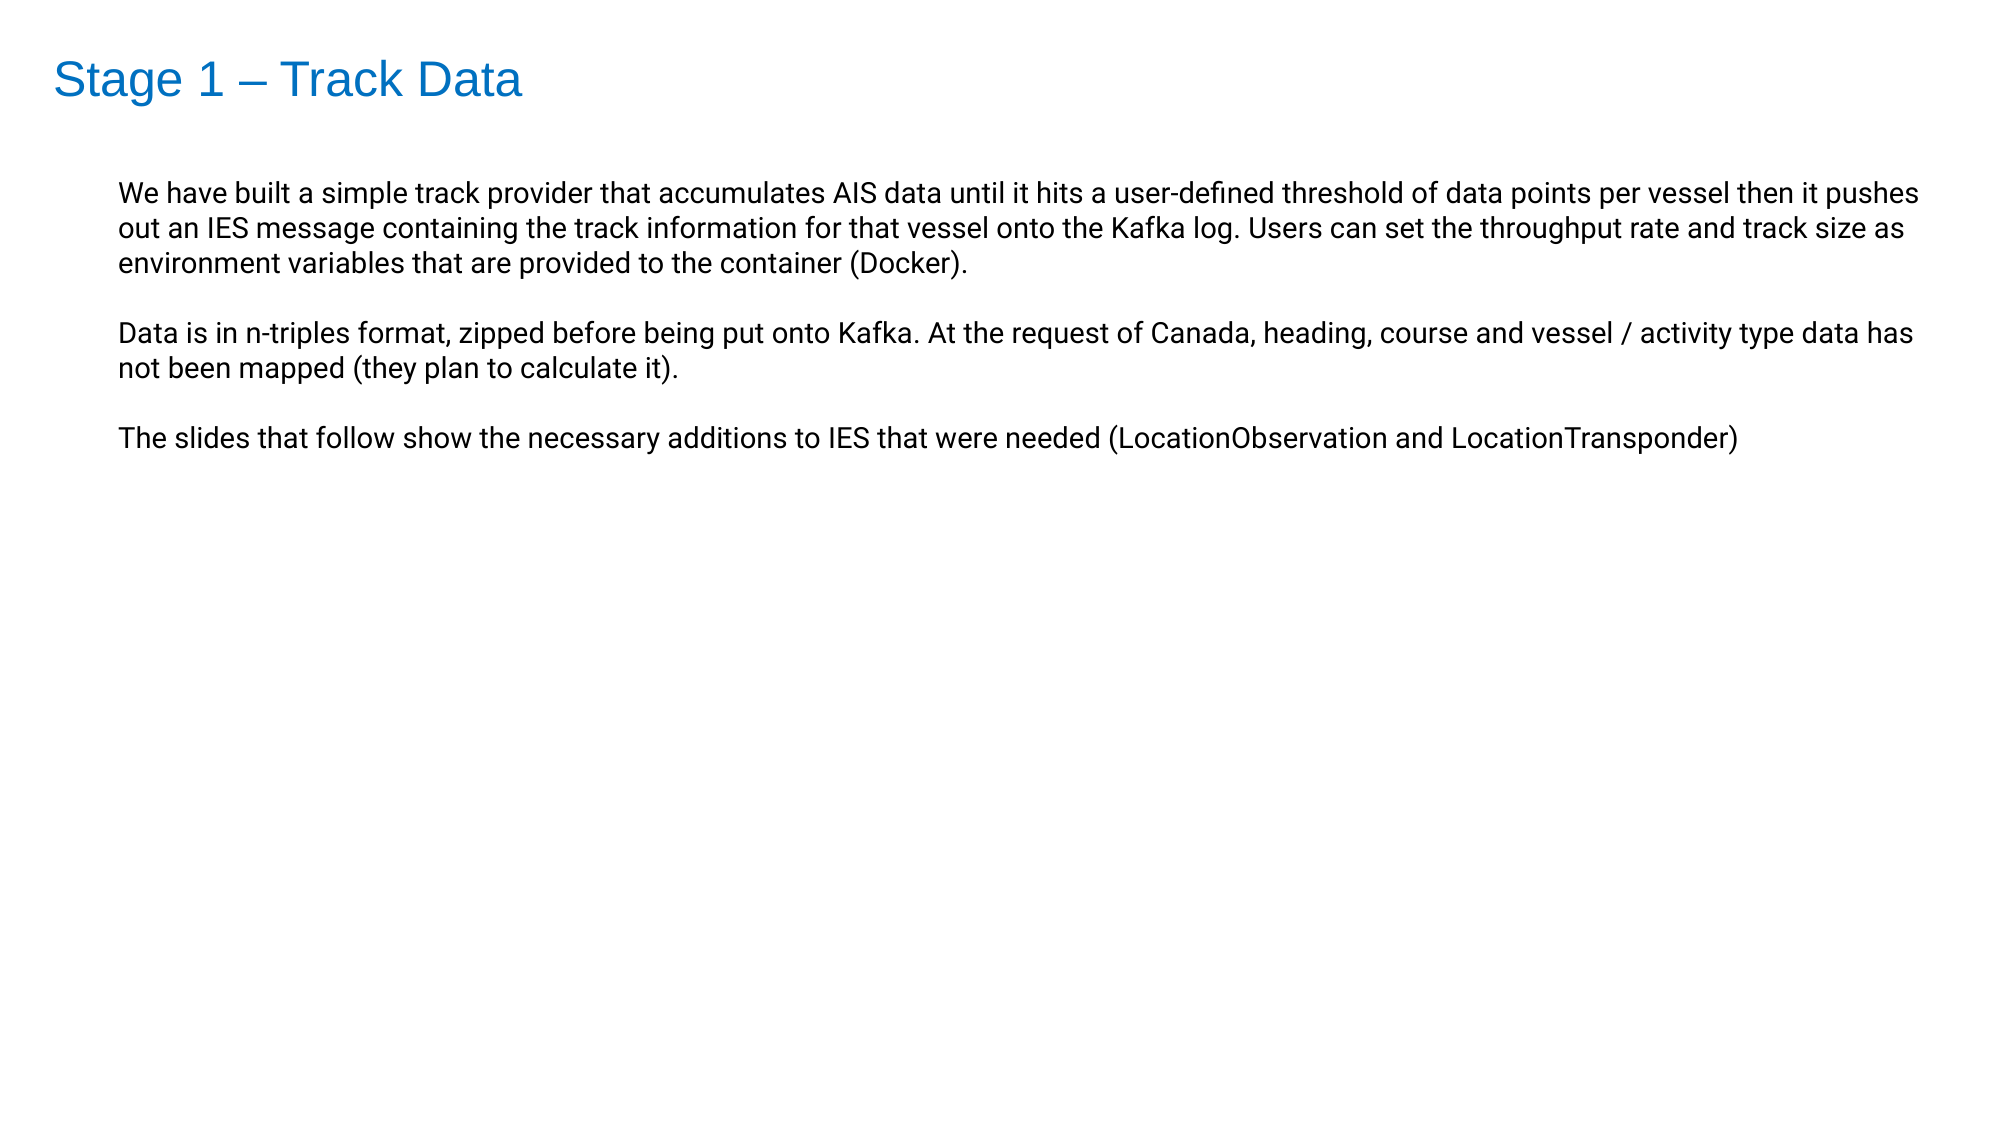

Stage 1 – Track Data
We have built a simple track provider that accumulates AIS data until it hits a user-defined threshold of data points per vessel then it pushes out an IES message containing the track information for that vessel onto the Kafka log. Users can set the throughput rate and track size as environment variables that are provided to the container (Docker).

Data is in n-triples format, zipped before being put onto Kafka. At the request of Canada, heading, course and vessel / activity type data has not been mapped (they plan to calculate it).

The slides that follow show the necessary additions to IES that were needed (LocationObservation and LocationTransponder)